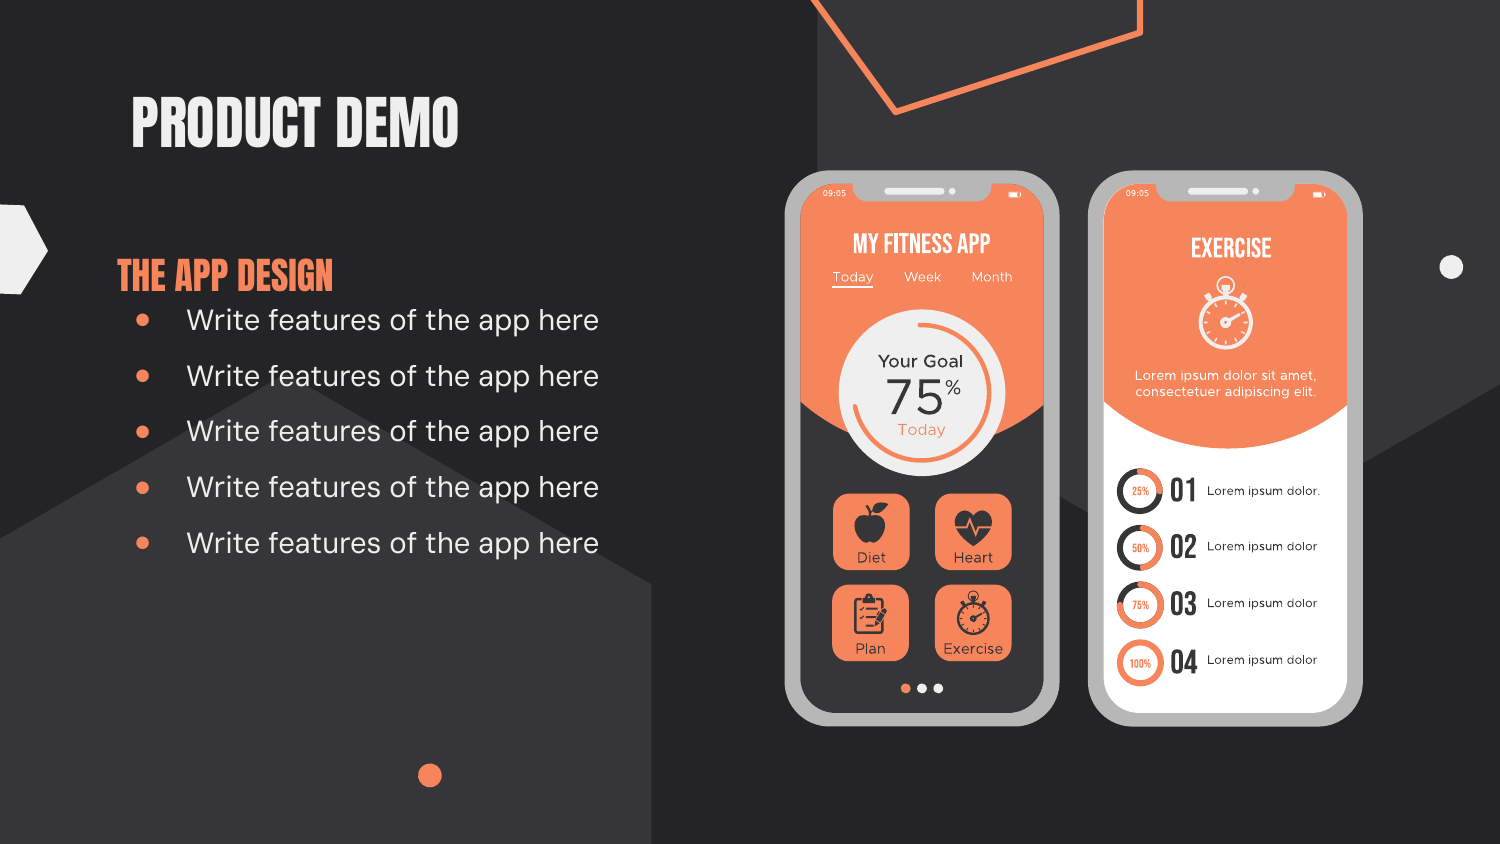

# PRODUCT DEMO

THE APP DESIGN
Write features of the app here
Write features of the app here
Write features of the app here
Write features of the app here
Write features of the app here